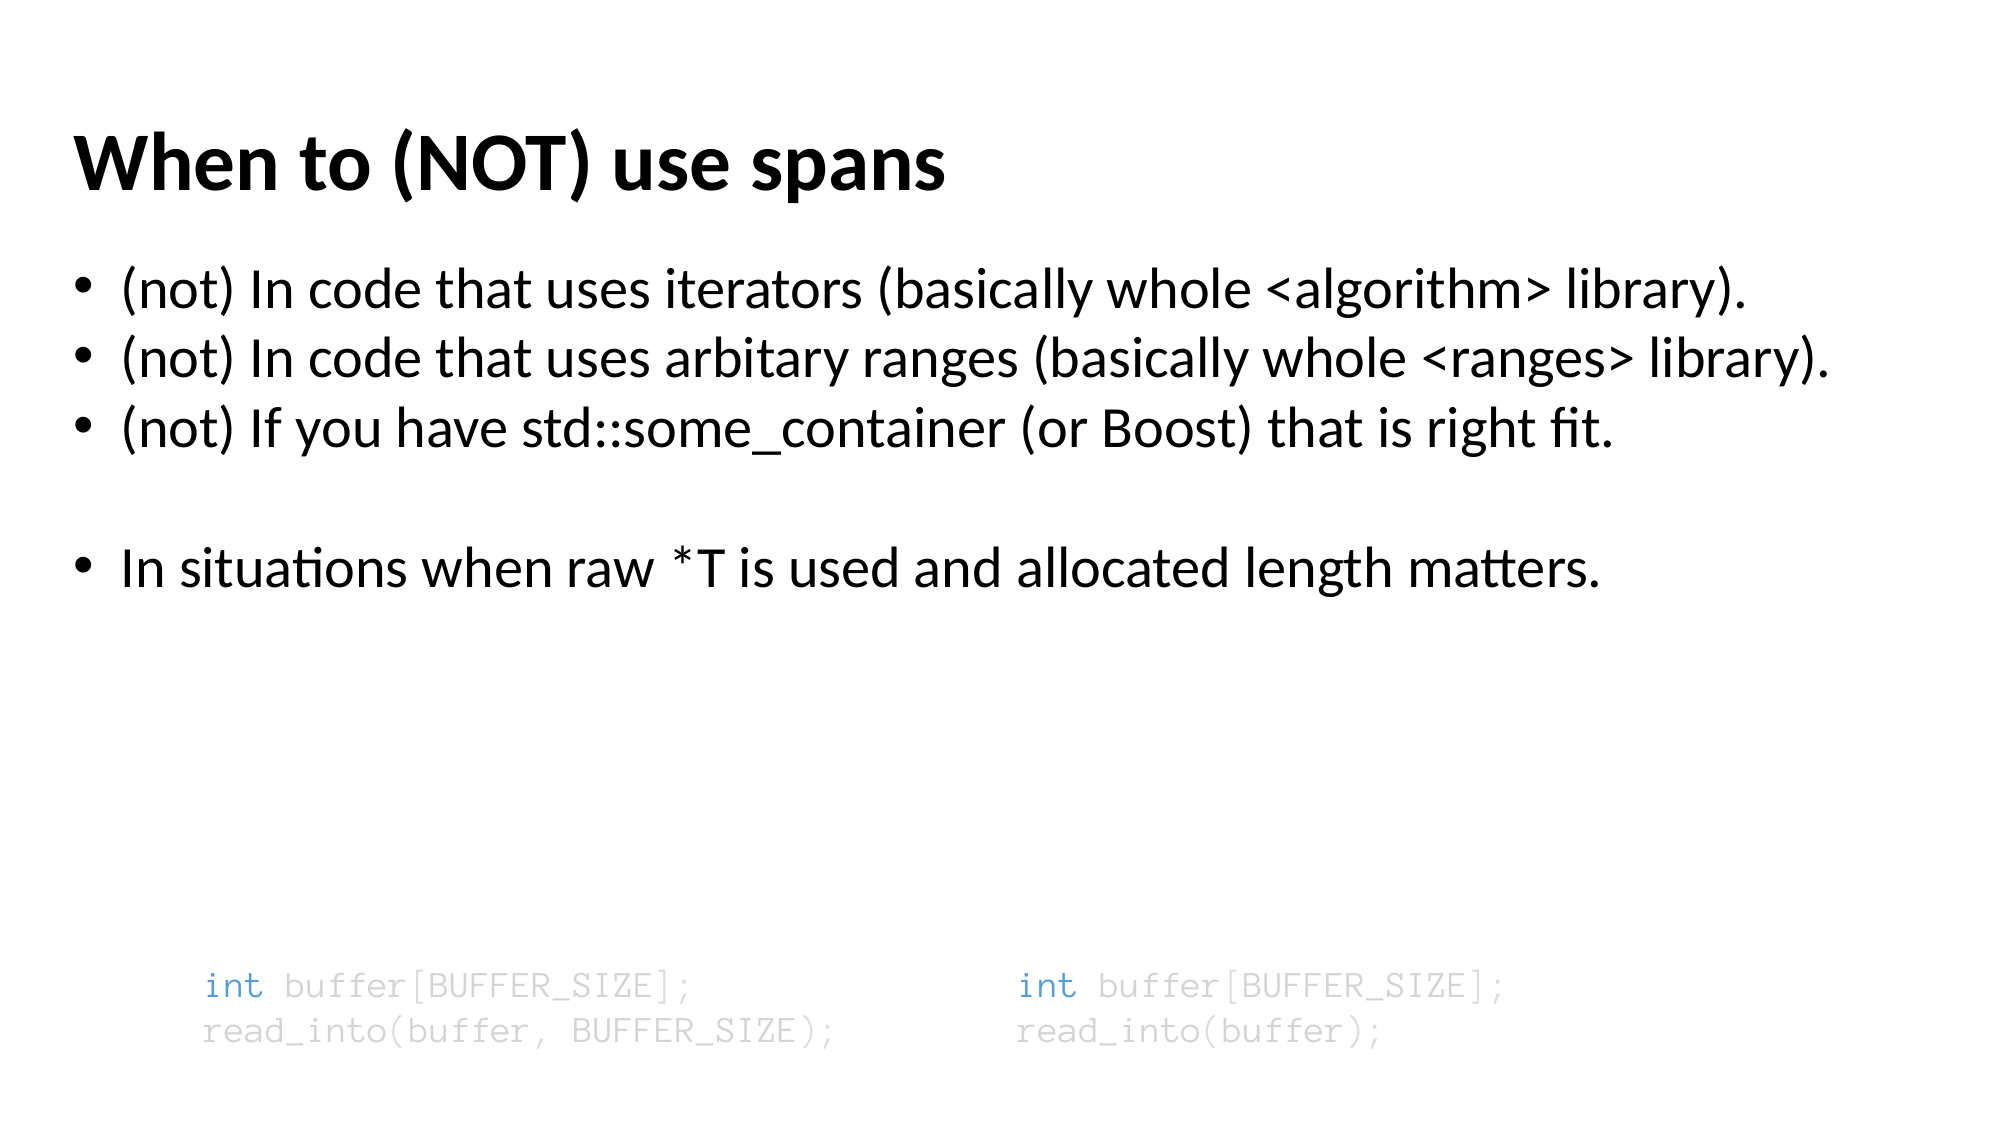

When to (NOT) use spans
(not) In code that uses iterators (basically whole <algorithm> library).
(not) In code that uses arbitary ranges (basically whole <ranges> library).
(not) If you have std::some_container (or Boost) that is right fit.

In situations when raw *T is used and allocated length matters.
int buffer[BUFFER_SIZE];
read_into(buffer, BUFFER_SIZE);
int buffer[BUFFER_SIZE];
read_into(buffer);